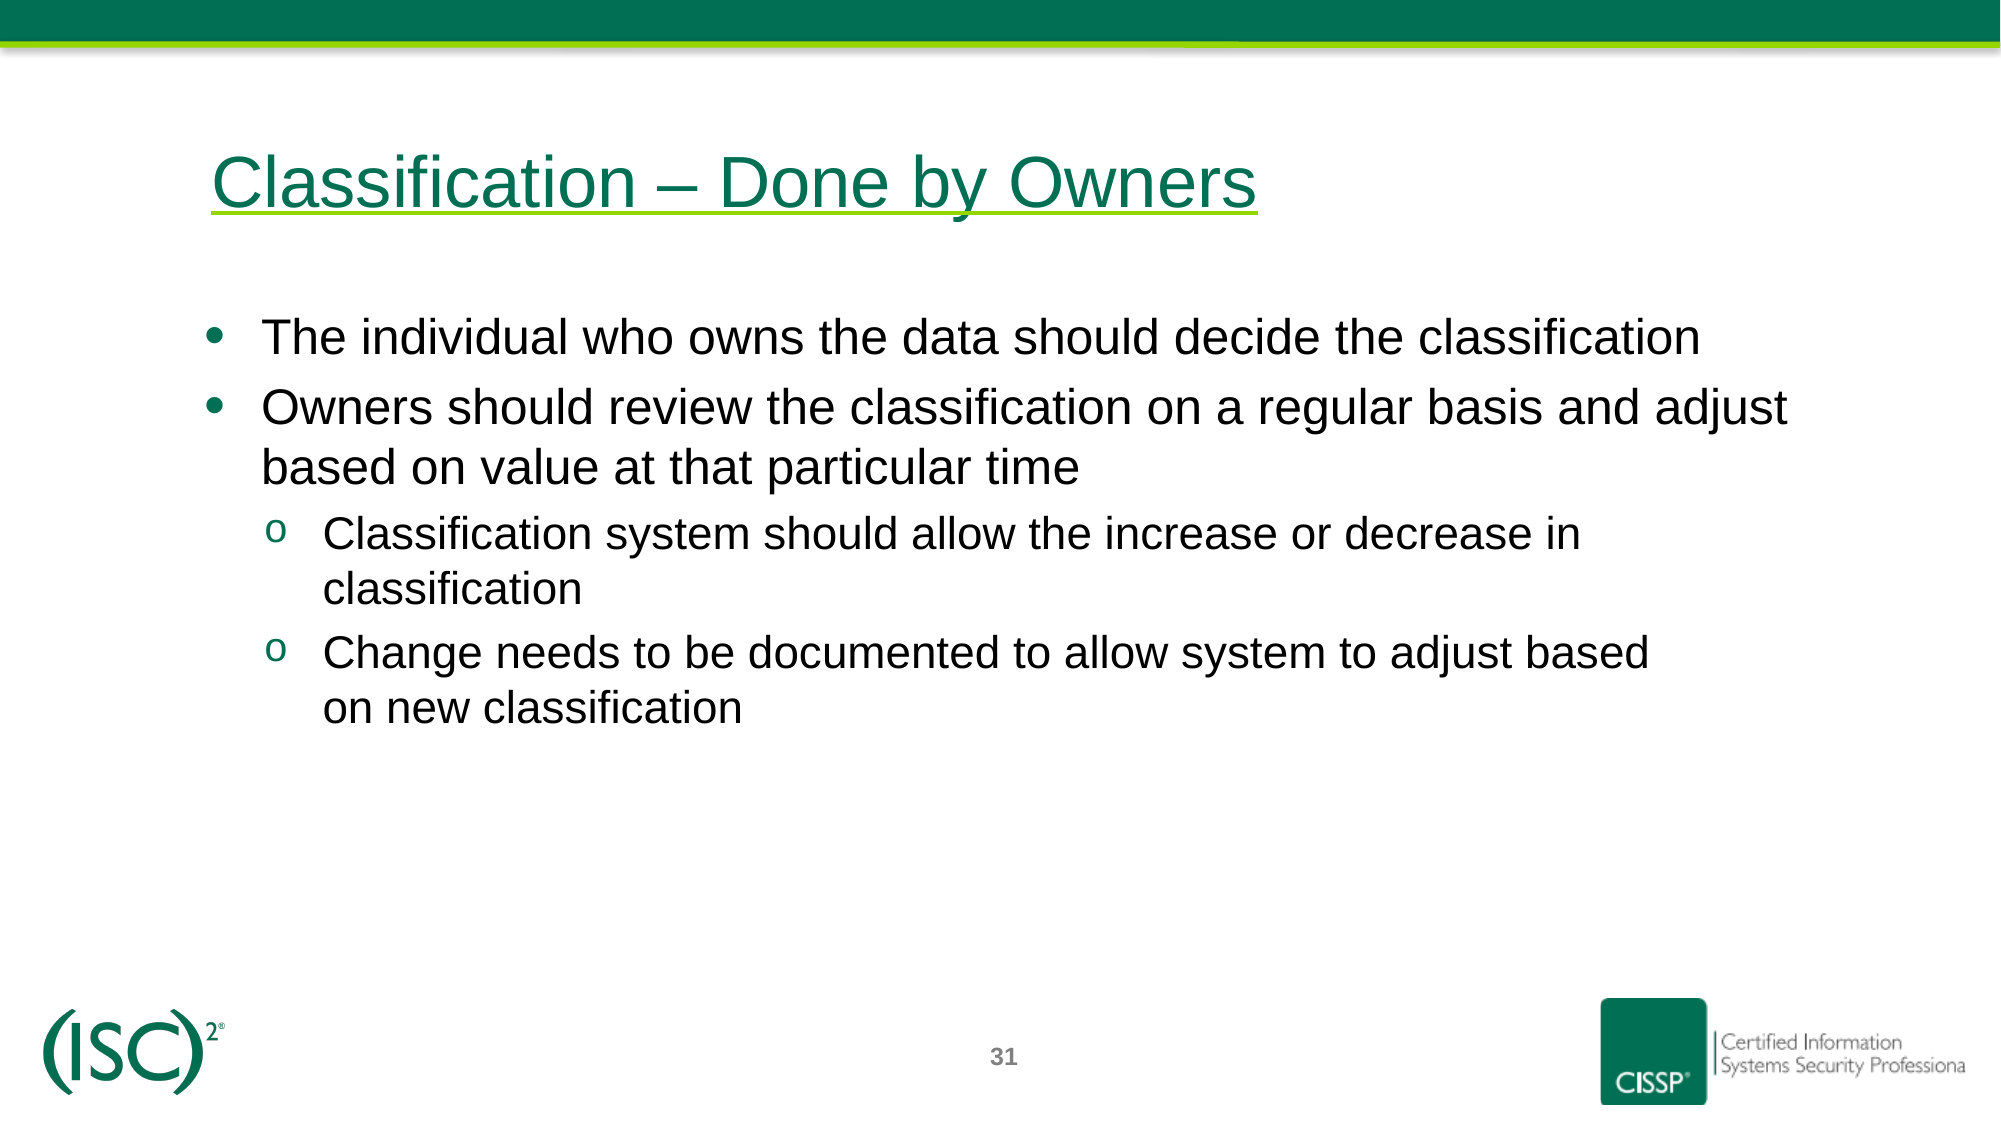

# Classification – Done by Owners
The individual who owns the data should decide the classification
Owners should review the classification on a regular basis and adjust based on value at that particular time
Classification system should allow the increase or decrease in classification
Change needs to be documented to allow system to adjust based
on new classification